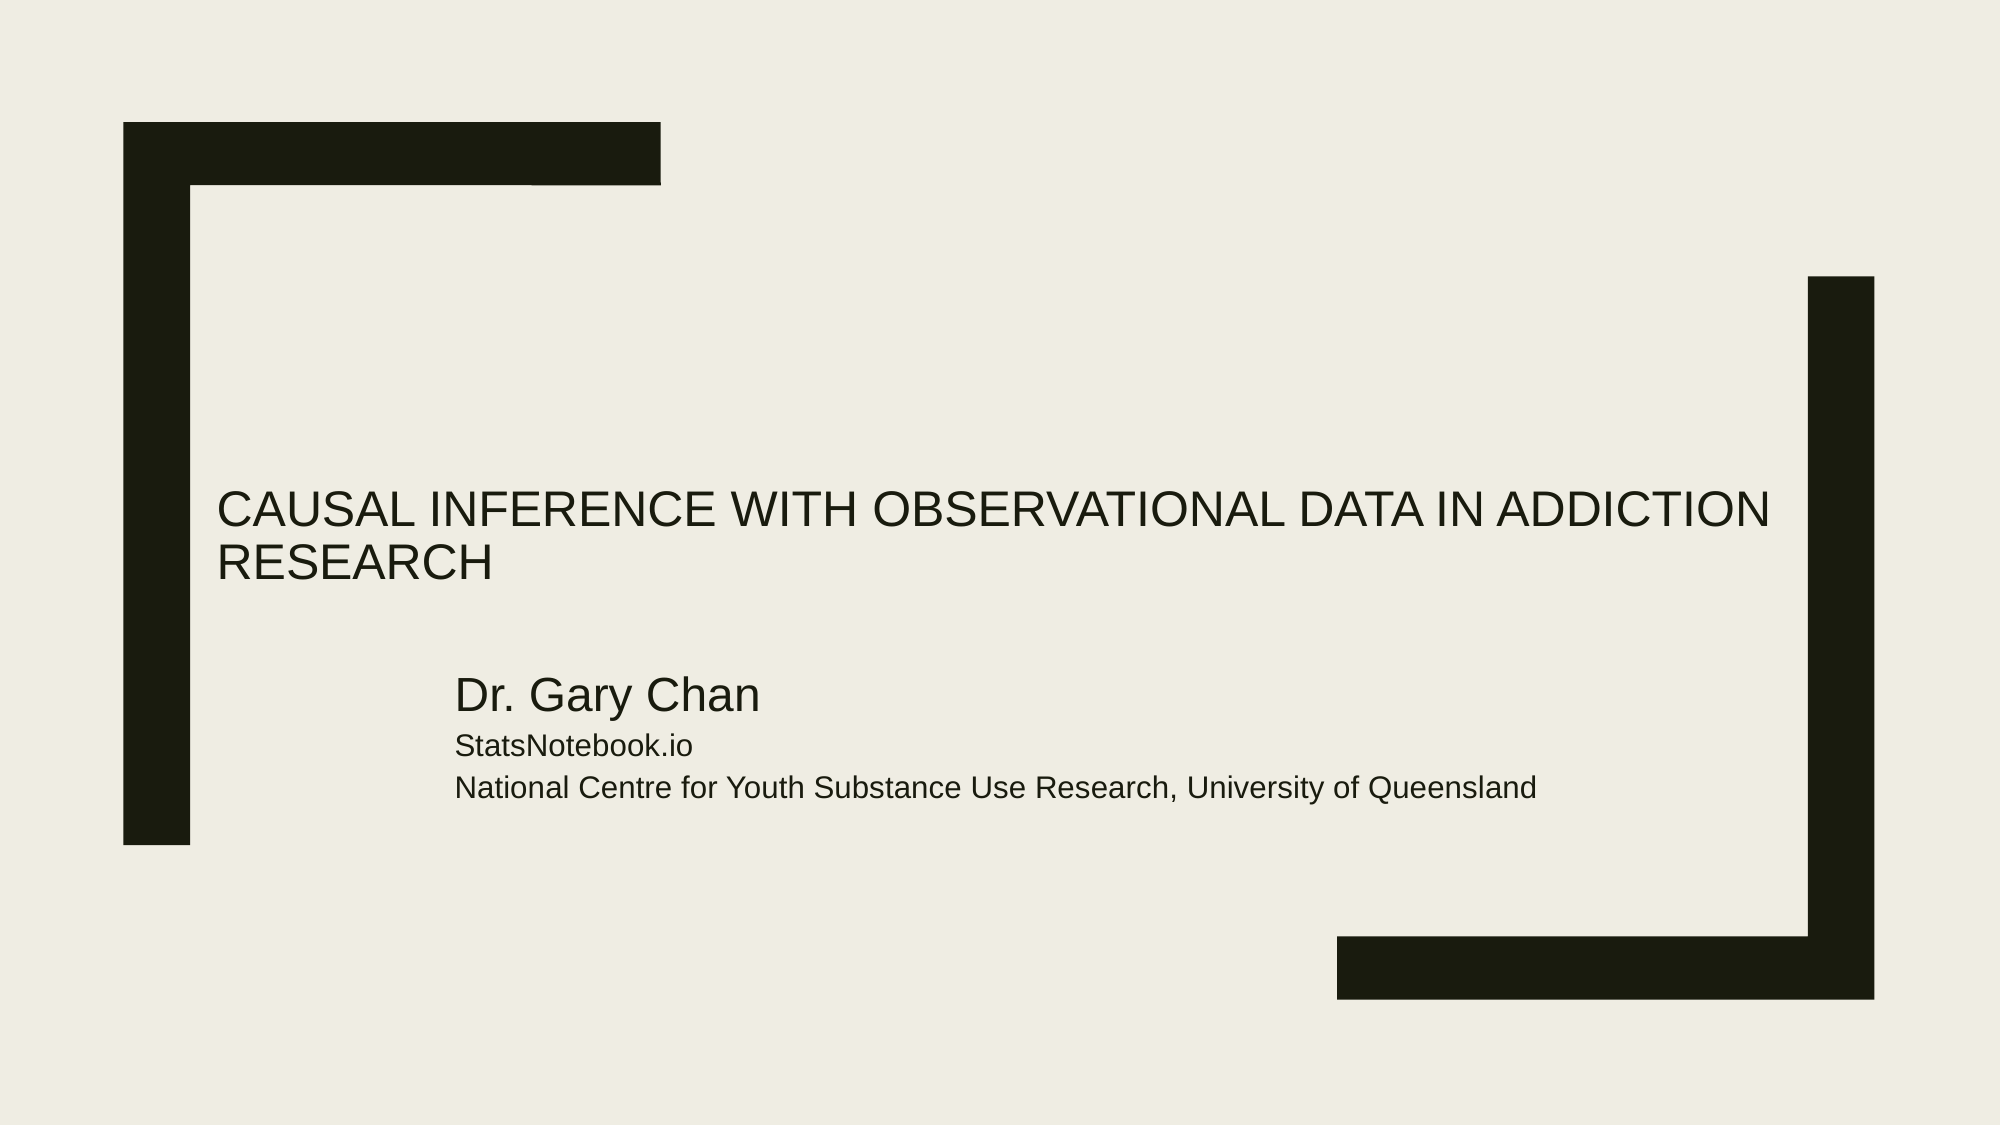

# causal inference with observational data in addiction research
Dr. Gary Chan
StatsNotebook.io
National Centre for Youth Substance Use Research, University of Queensland